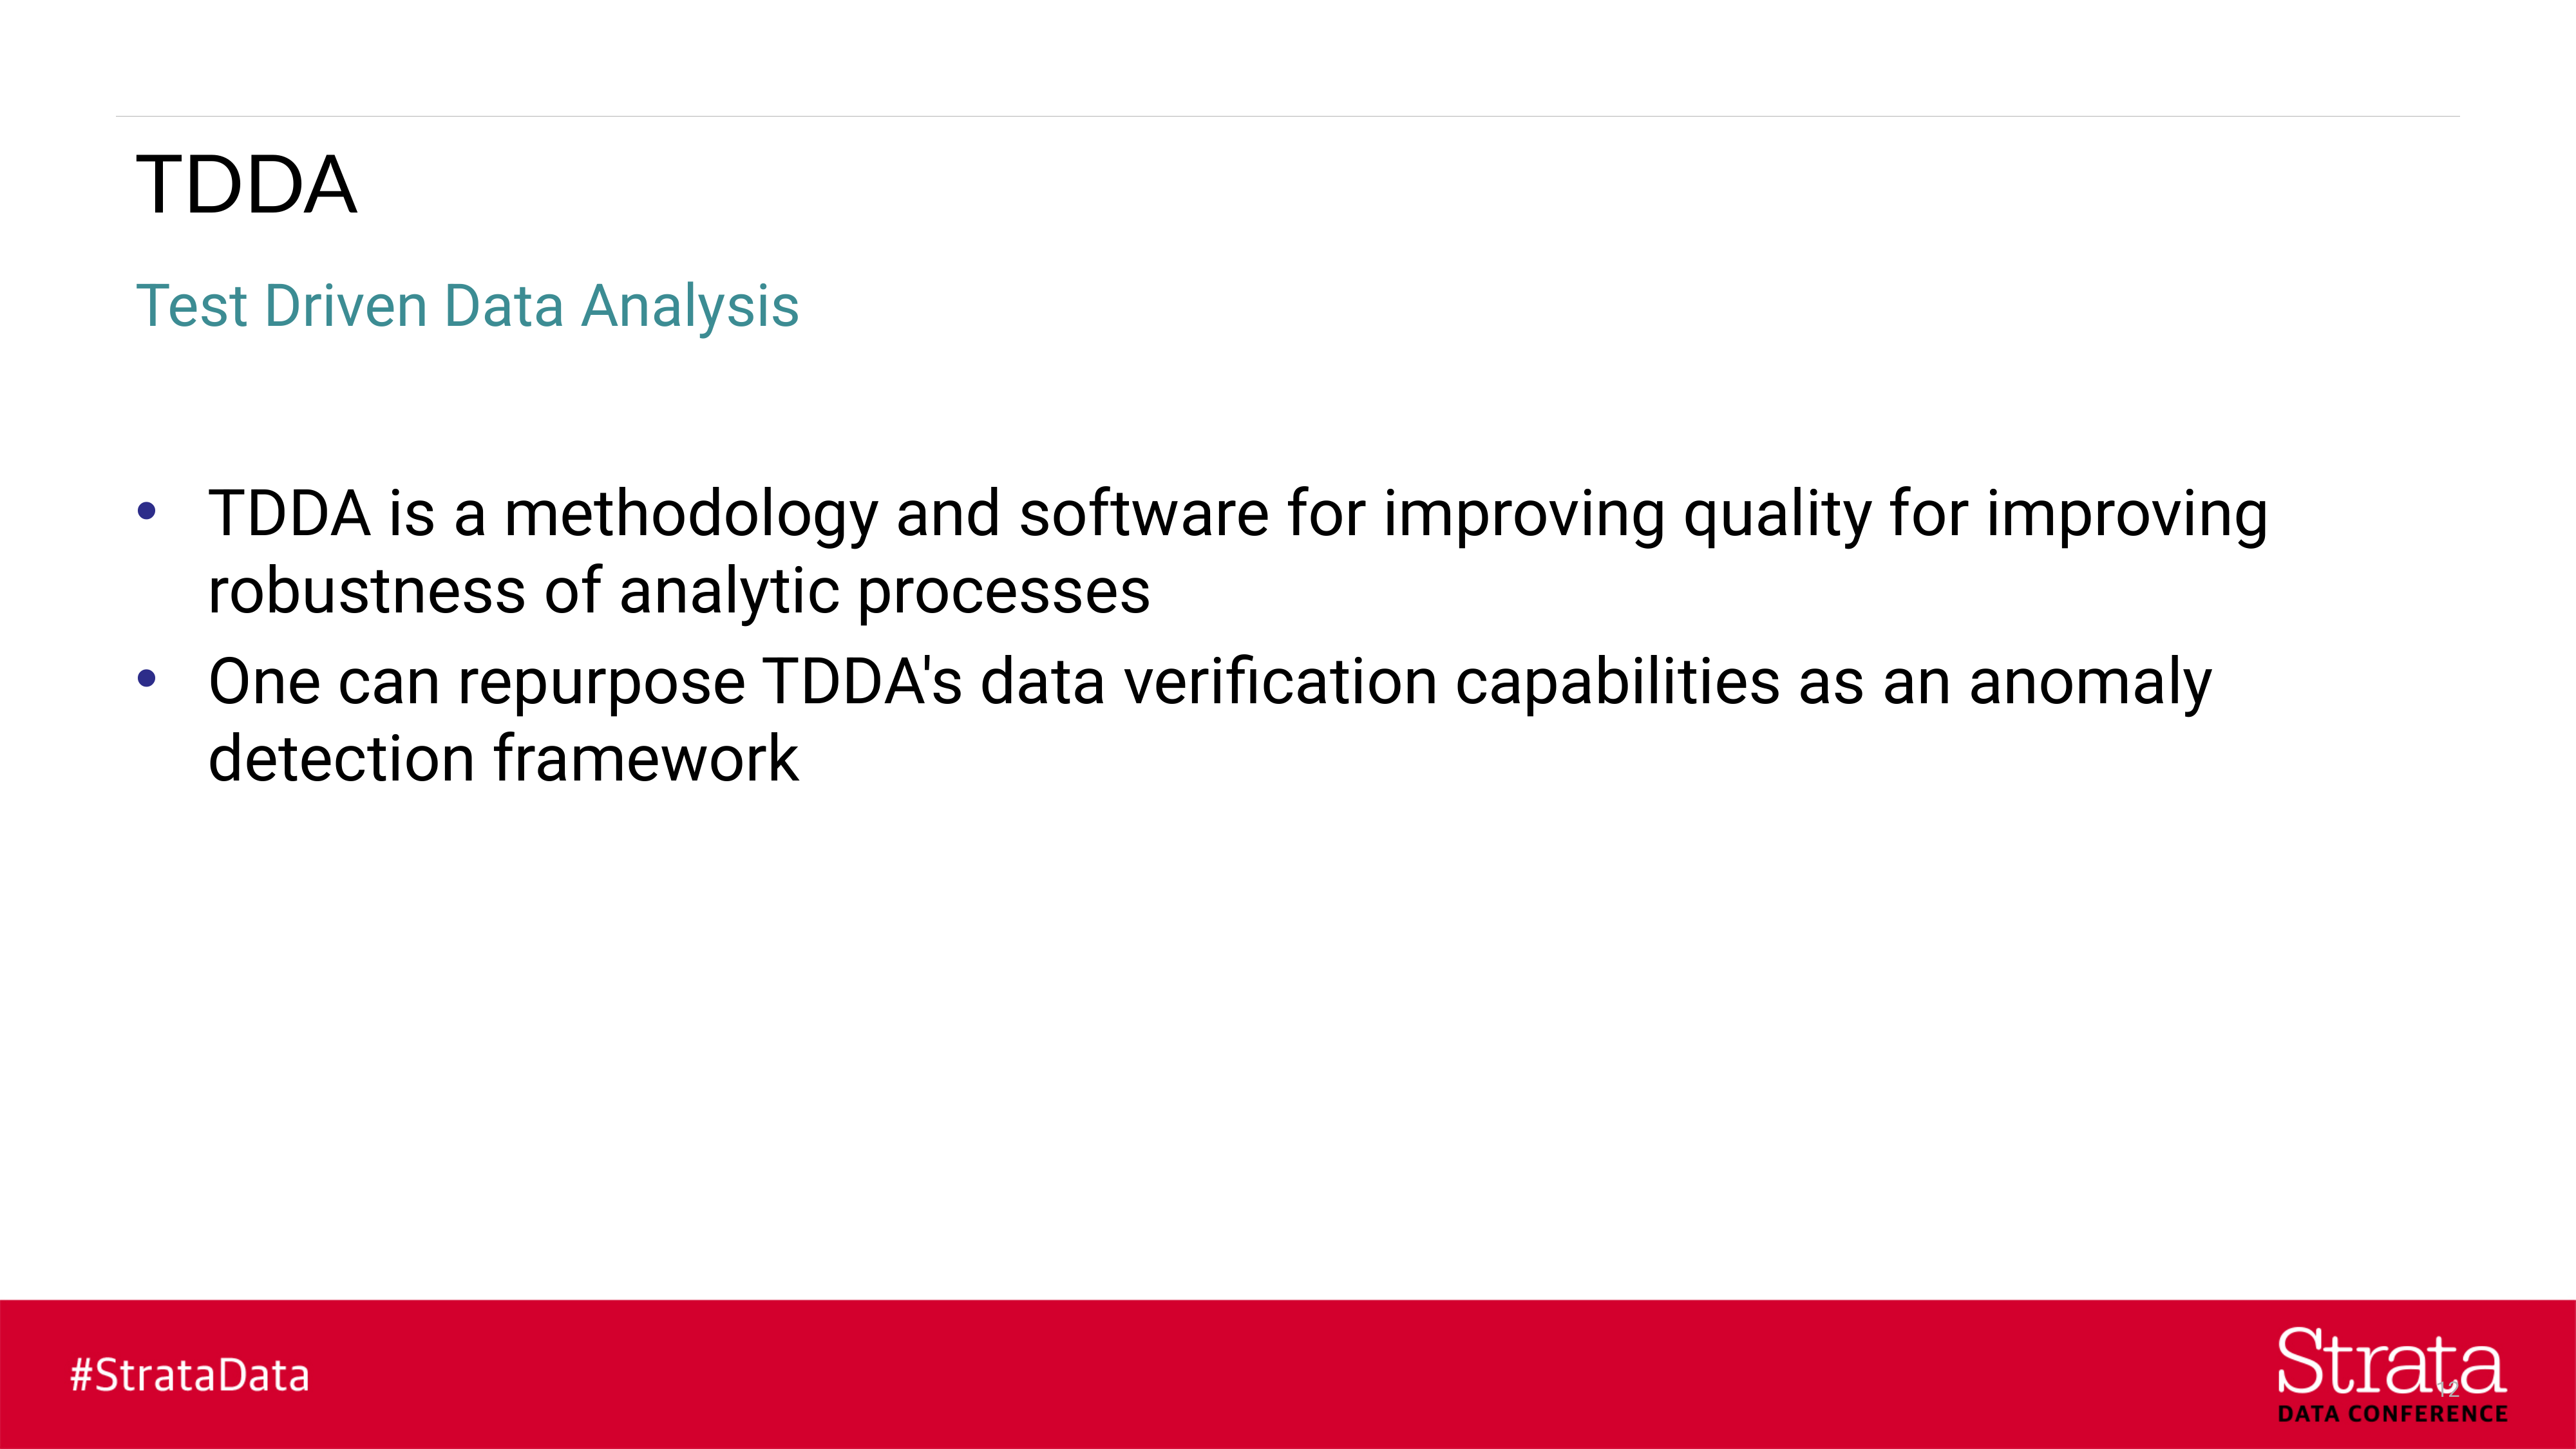

# TDDA
Test Driven Data Analysis
TDDA is a methodology and software for improving quality for improving robustness of analytic processes
One can repurpose TDDA's data verification capabilities as an anomaly detection framework